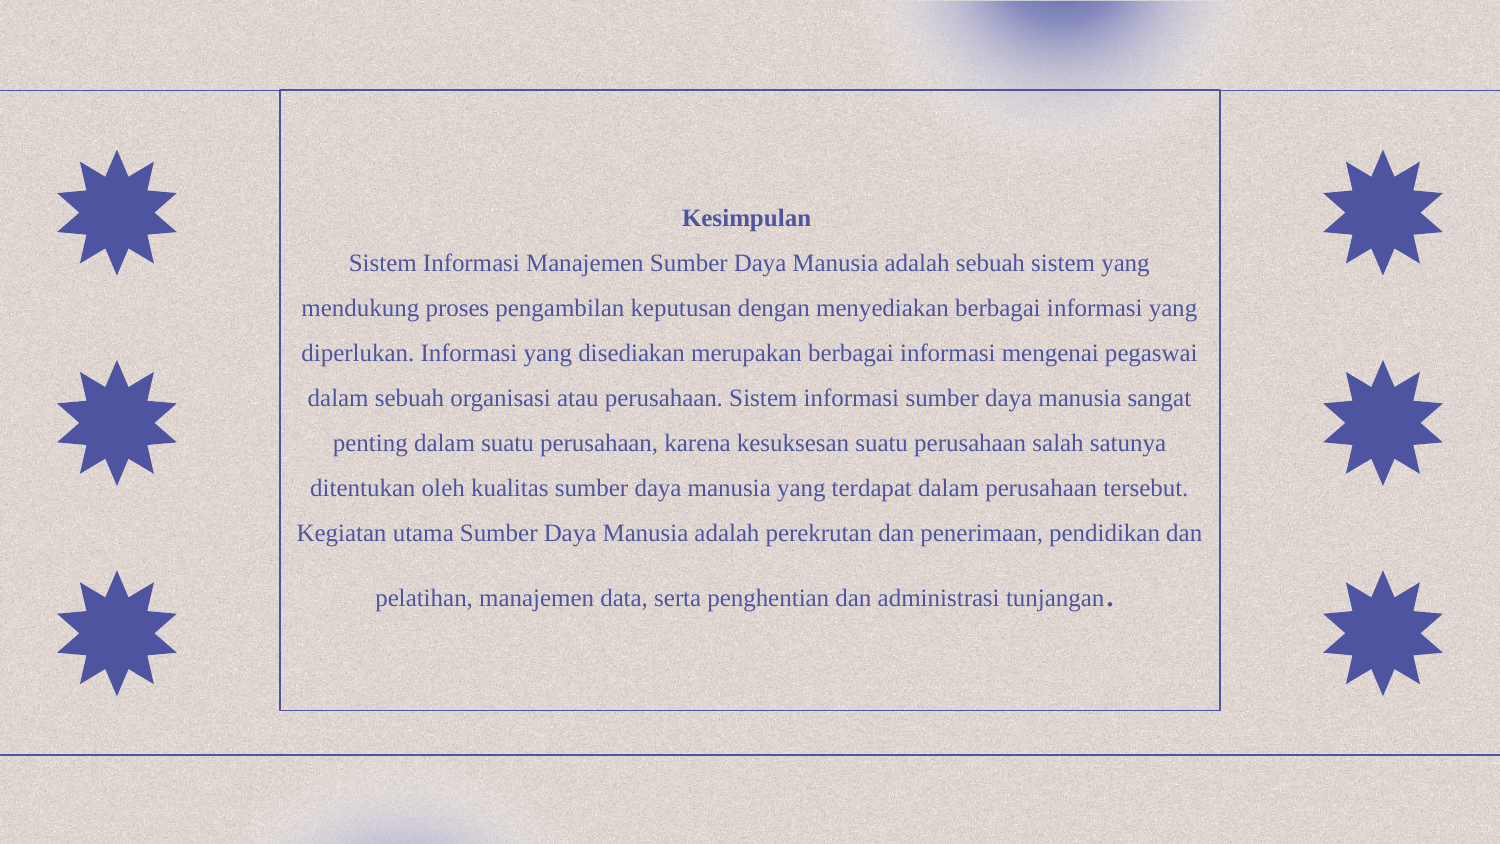

# Kesimpulan Sistem Informasi Manajemen Sumber Daya Manusia adalah sebuah sistem yang mendukung proses pengambilan keputusan dengan menyediakan berbagai informasi yang diperlukan. Informasi yang disediakan merupakan berbagai informasi mengenai pegaswai dalam sebuah organisasi atau perusahaan. Sistem informasi sumber daya manusia sangat penting dalam suatu perusahaan, karena kesuksesan suatu perusahaan salah satunya ditentukan oleh kualitas sumber daya manusia yang terdapat dalam perusahaan tersebut. Kegiatan utama Sumber Daya Manusia adalah perekrutan dan penerimaan, pendidikan dan pelatihan, manajemen data, serta penghentian dan administrasi tunjangan.